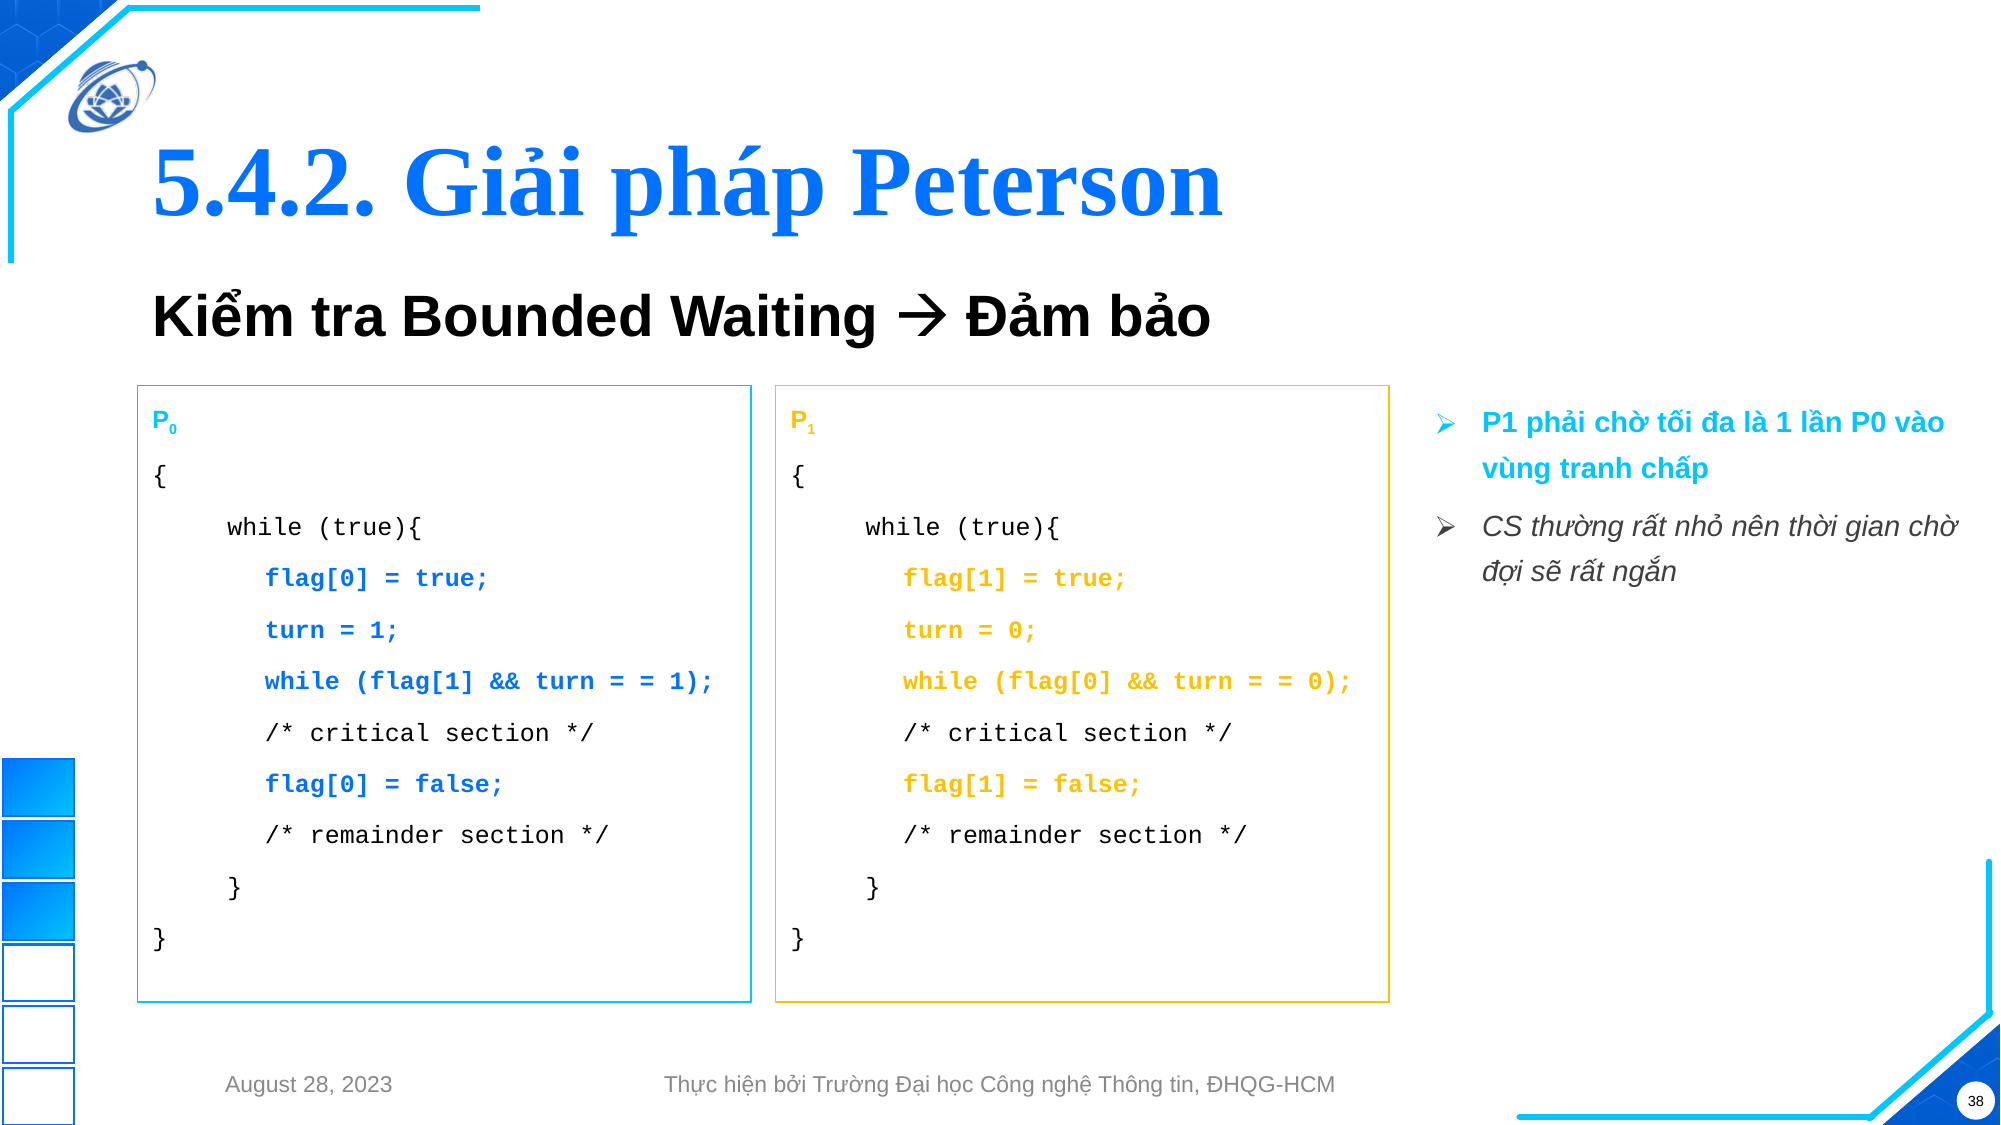

# 5.4.2. Giải pháp Peterson
Kiểm tra Bounded Waiting 🡪 Đảm bảo
P0
{
while (true){
	flag[0] = true;
	turn = 1;
	while (flag[1] && turn = = 1);
	/* critical section */
	flag[0] = false;
	/* remainder section */
}
}
P1
{
while (true){
	flag[1] = true;
	turn = 0;
	while (flag[0] && turn = = 0);
	/* critical section */
	flag[1] = false;
	/* remainder section */
}
}
P1 phải chờ tối đa là 1 lần P0 vào vùng tranh chấp
CS thường rất nhỏ nên thời gian chờ đợi sẽ rất ngắn
August 28, 2023
Thực hiện bởi Trường Đại học Công nghệ Thông tin, ĐHQG-HCM
38